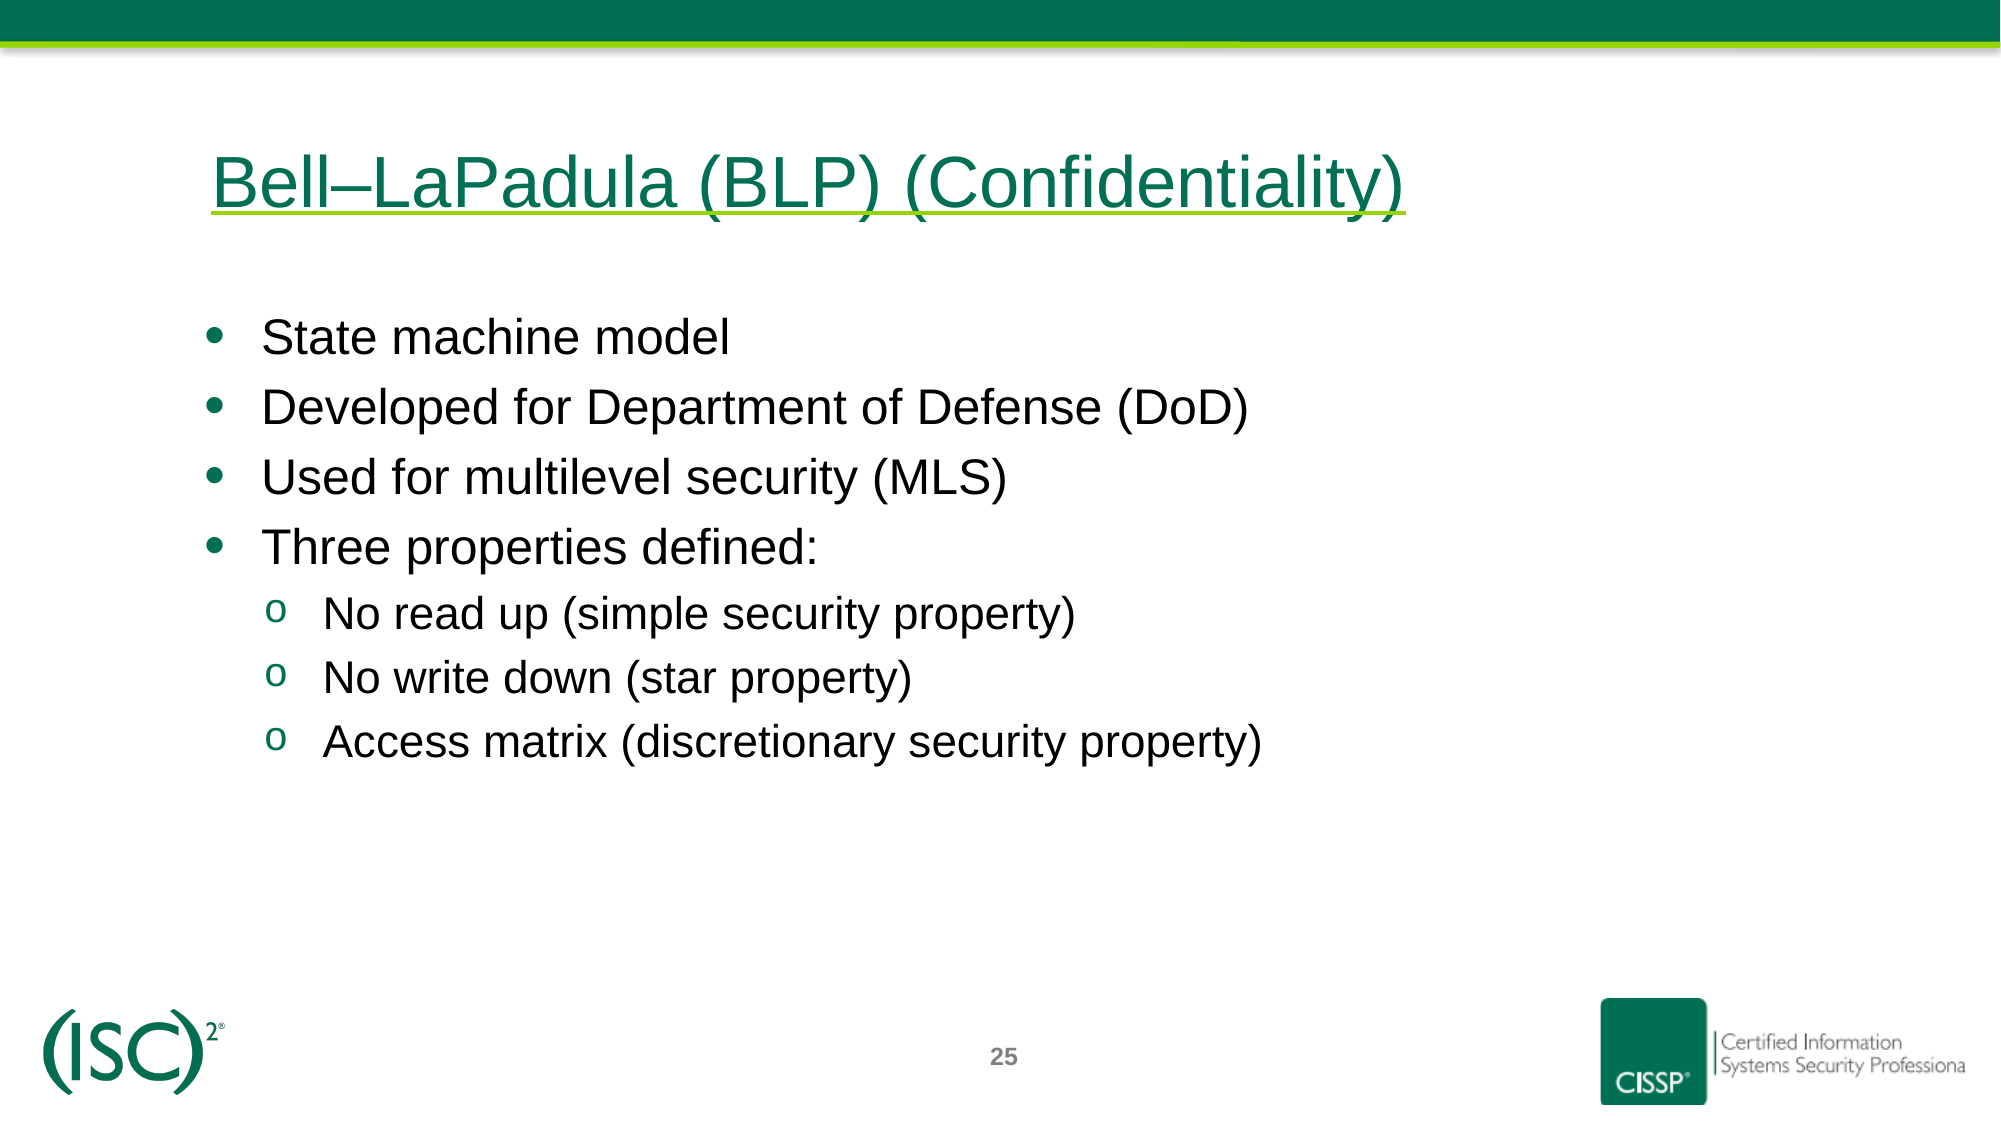

# Bell–LaPadula (BLP) (Confidentiality)
State machine model
Developed for Department of Defense (DoD)
Used for multilevel security (MLS)
Three properties defined:
No read up (simple security property)
No write down (star property)
Access matrix (discretionary security property)